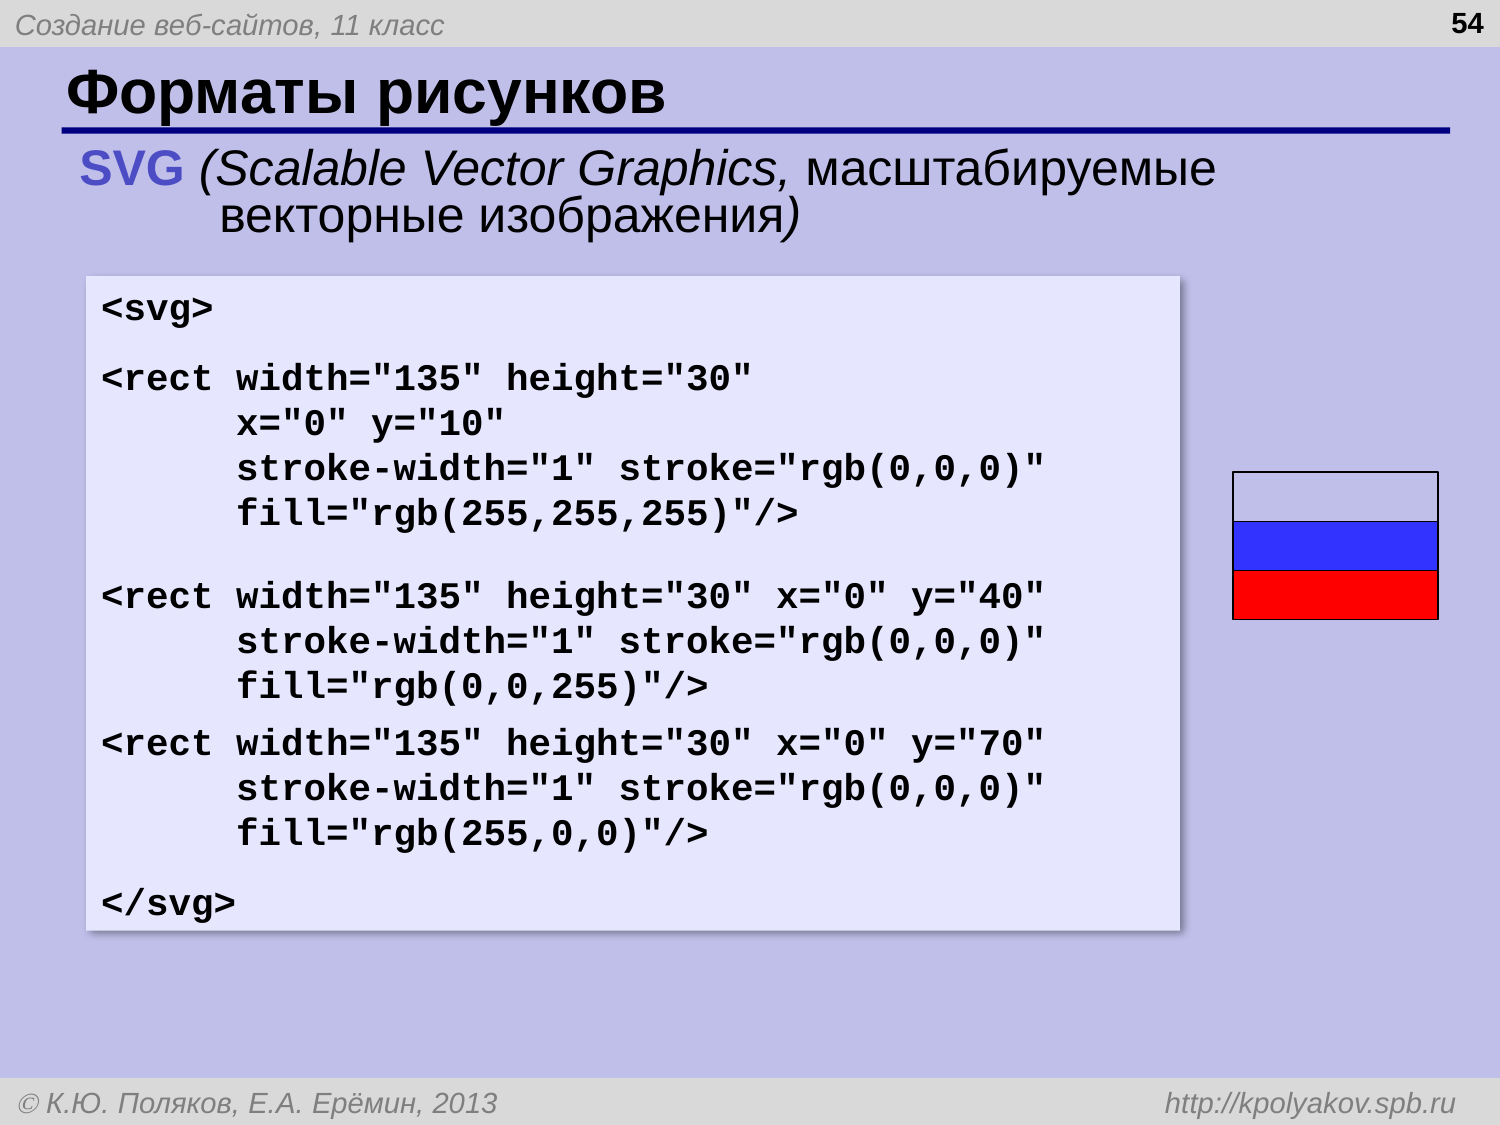

54
# Форматы рисунков
SVG (Scalable Vector Graphics, масштабируемые
          векторные изображения)
<svg>
<rect width="135" height="30"
      x="0" y="10"
      stroke-width="1" stroke="rgb(0,0,0)"
      fill="rgb(255,255,255)"/>
<rect width="135" height="30" x="0" y="40"
      stroke-width="1" stroke="rgb(0,0,0)"
      fill="rgb(0,0,255)"/>
<rect width="135" height="30" x="0" y="70"
      stroke-width="1" stroke="rgb(0,0,0)"
      fill="rgb(255,0,0)"/>
</svg>